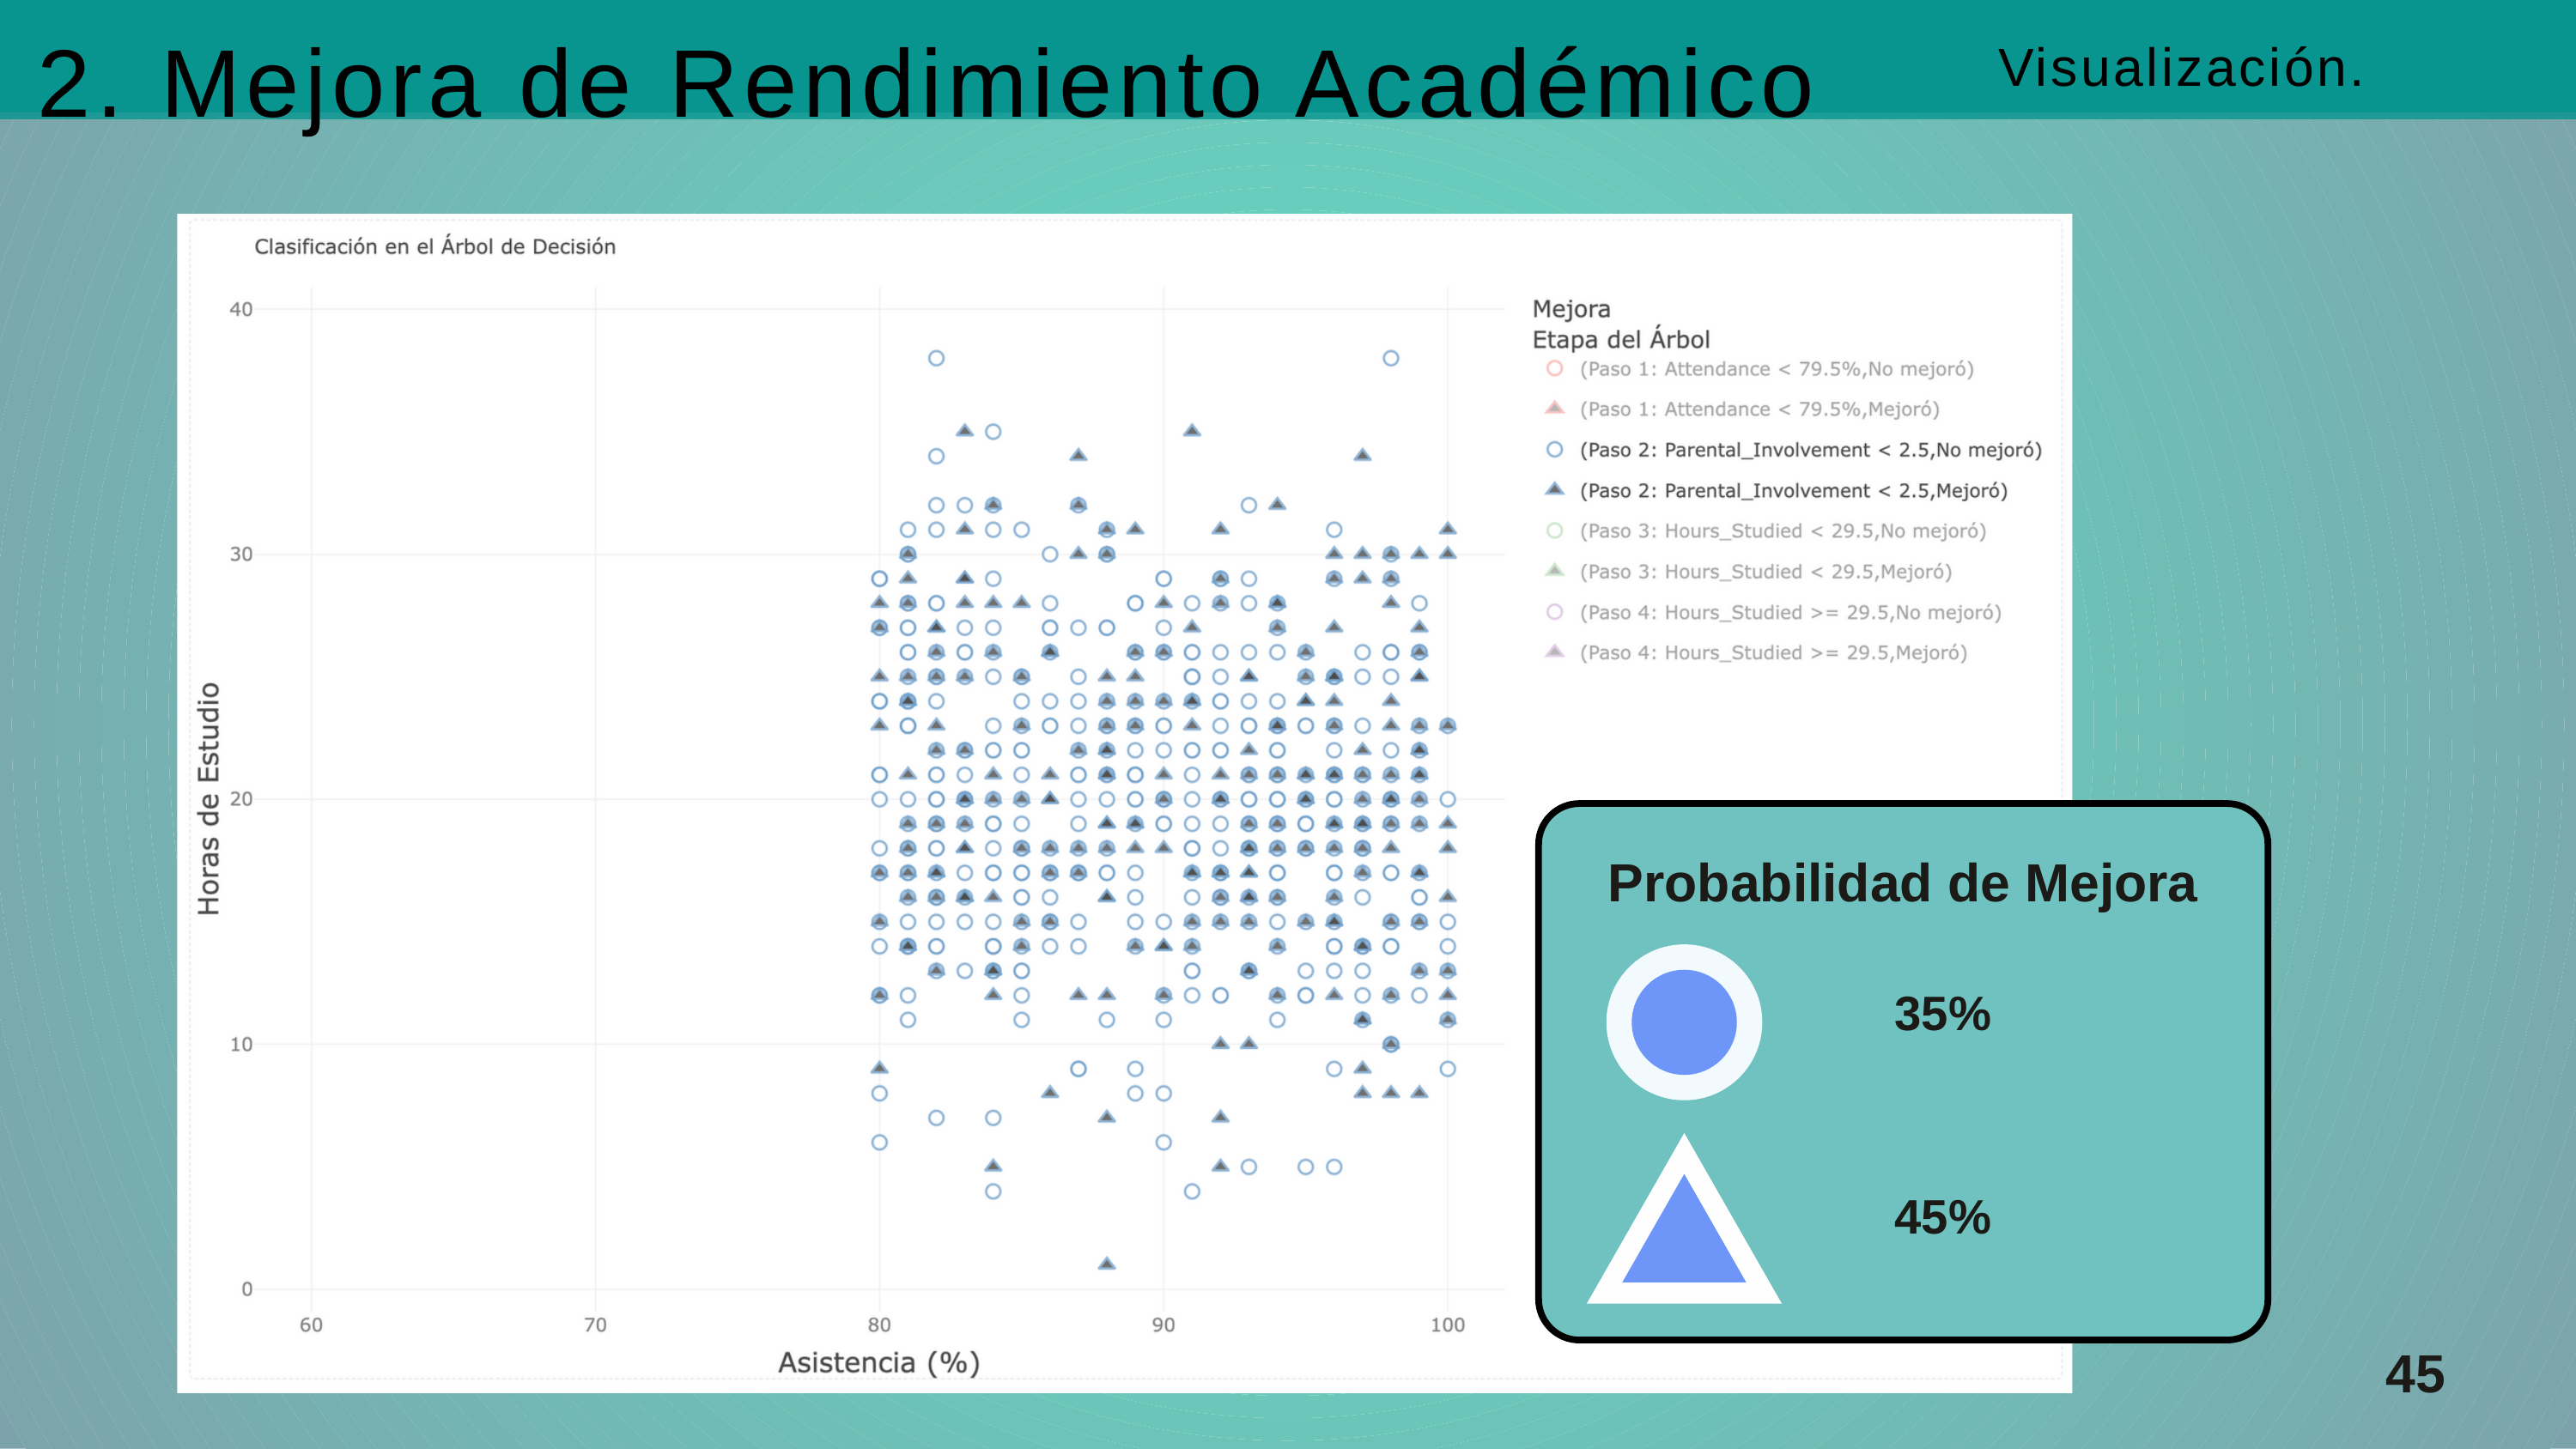

2. Mejora de Rendimiento Académico
Visualización.

Probabilidad de Mejora

35%

45%

45